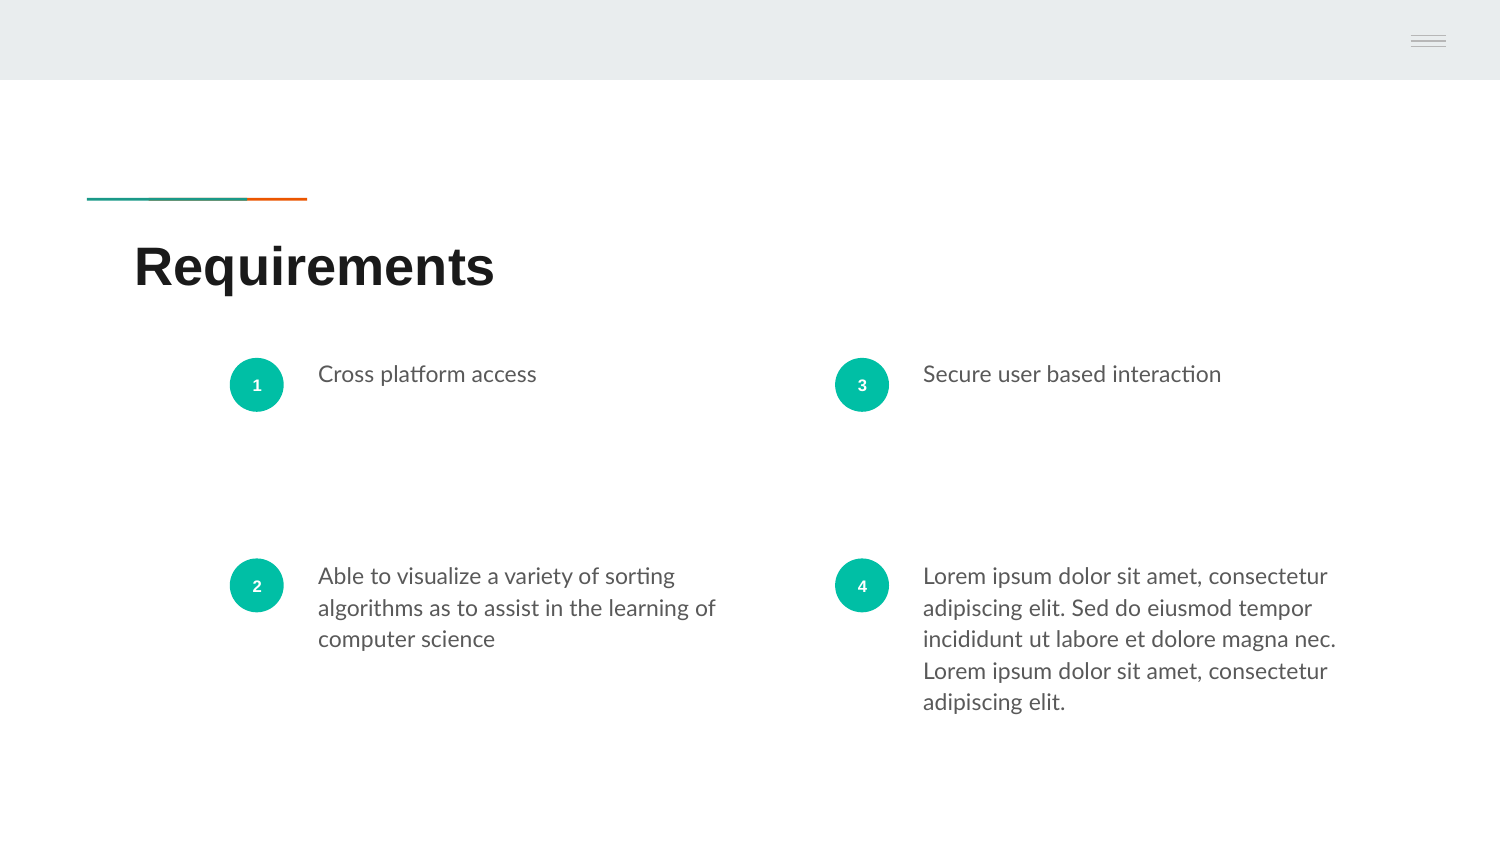

# Requirements
Cross platform access
Secure user based interaction
1
3
Able to visualize a variety of sorting algorithms as to assist in the learning of computer science
Lorem ipsum dolor sit amet, consectetur adipiscing elit. Sed do eiusmod tempor incididunt ut labore et dolore magna nec. Lorem ipsum dolor sit amet, consectetur adipiscing elit.
2
4